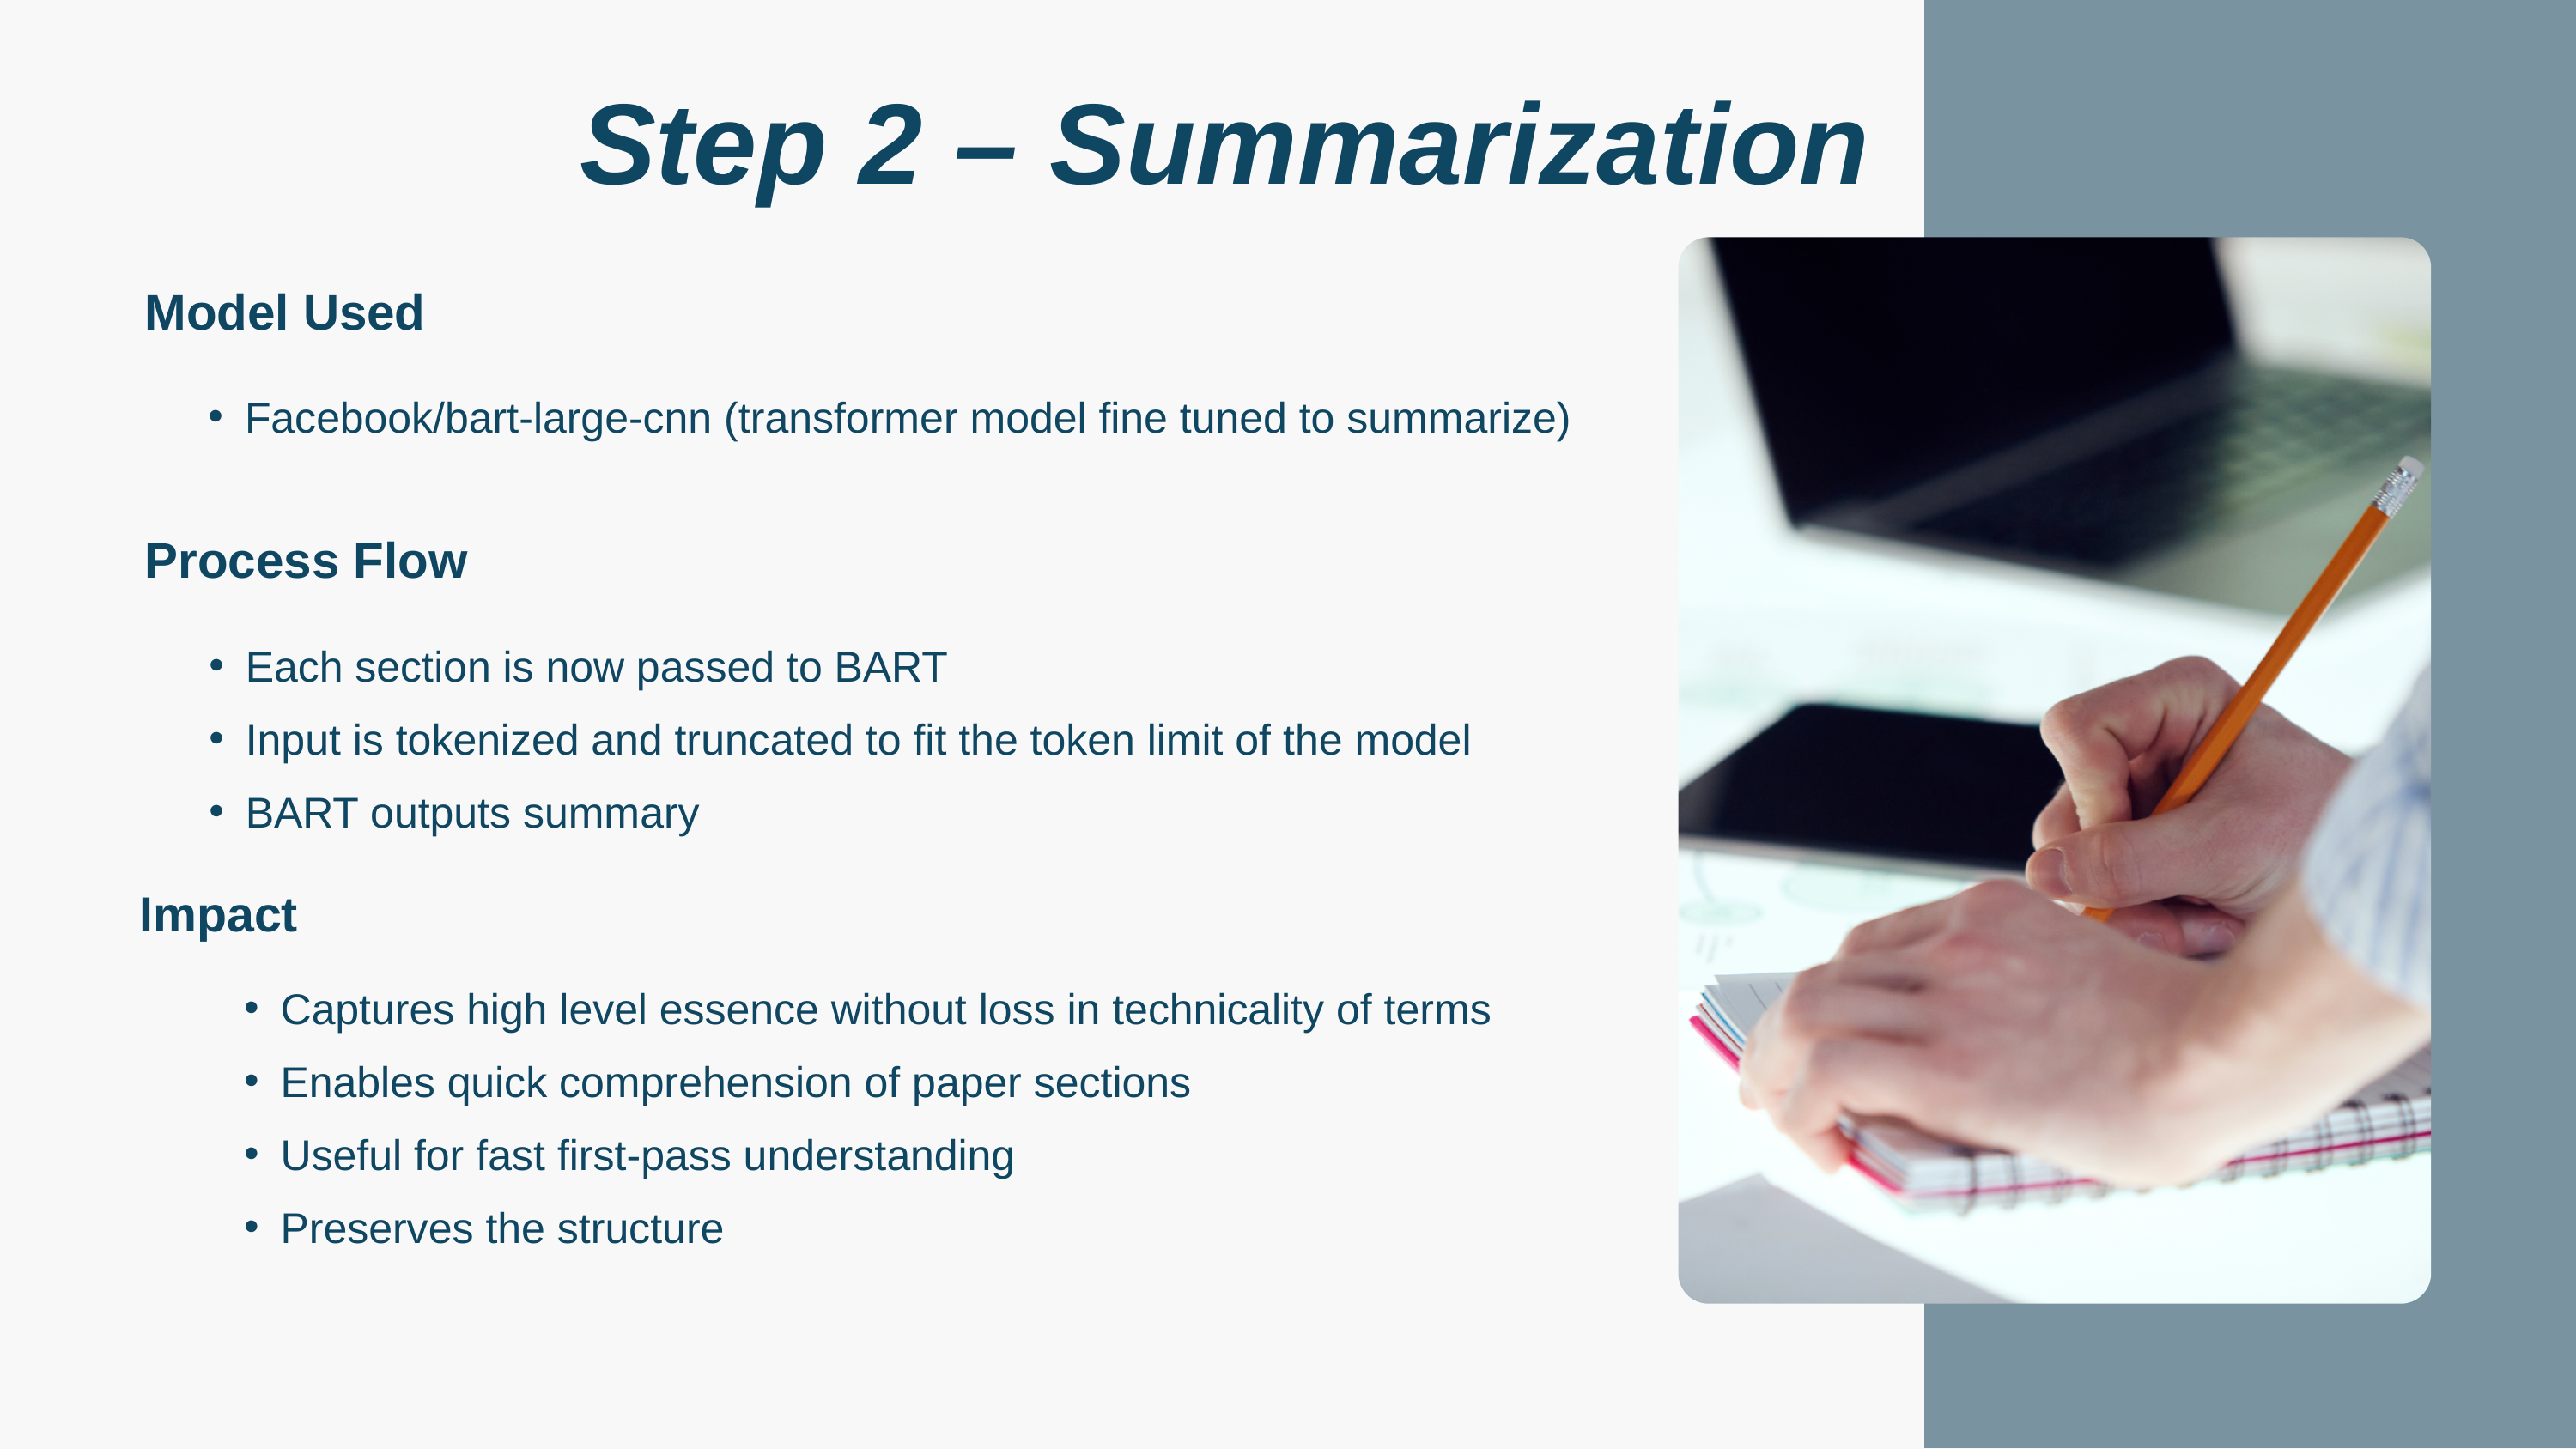

Step 2 – Summarization

Model Used
Facebook/bart-large-cnn (transformer model fine tuned to summarize)
Process Flow
Each section is now passed to BART
Input is tokenized and truncated to fit the token limit of the model
BART outputs summary
Impact
Captures high level essence without loss in technicality of terms
Enables quick comprehension of paper sections
Useful for fast first-pass understanding
Preserves the structure